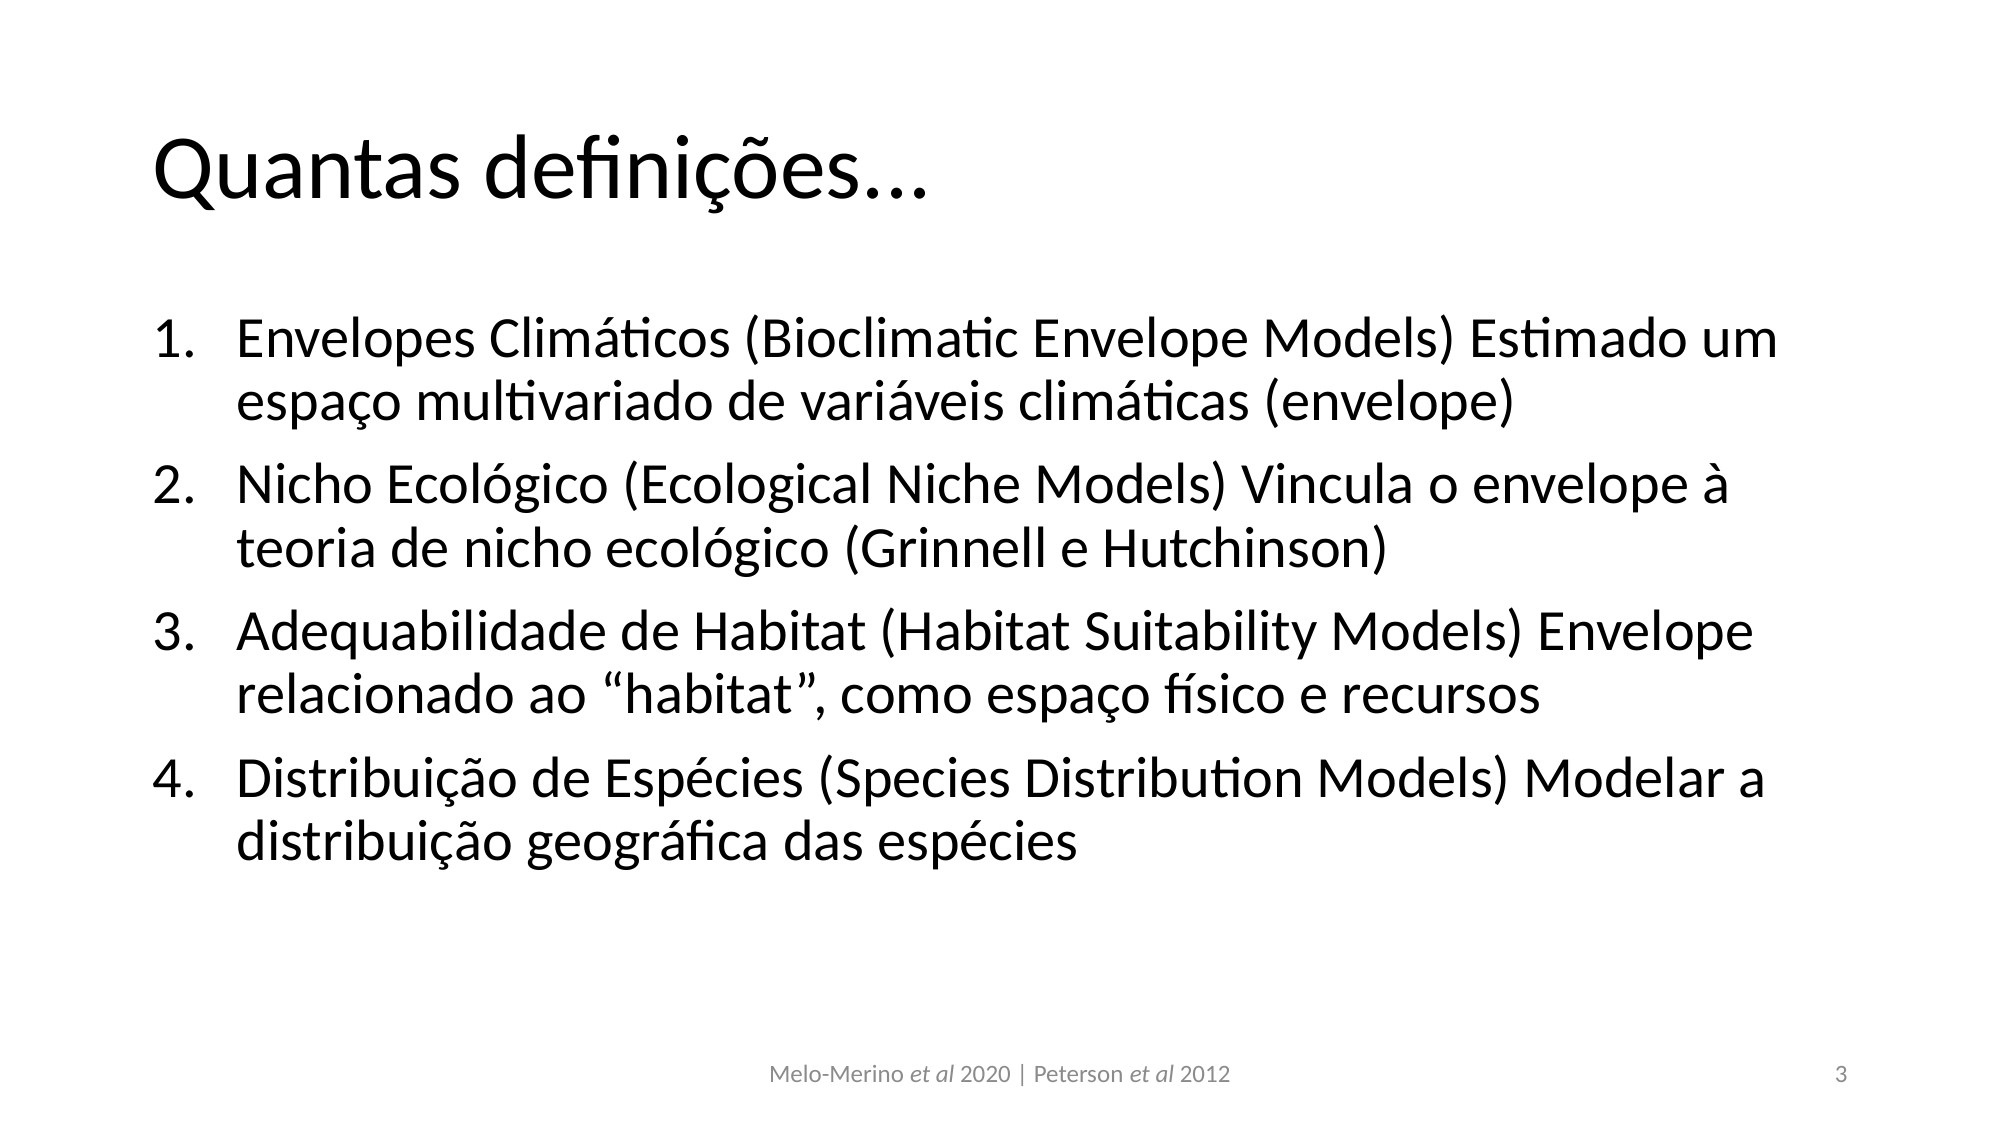

# Quantas definições...
Envelopes Climáticos (Bioclimatic Envelope Models) Estimado um espaço multivariado de variáveis climáticas (envelope)
Nicho Ecológico (Ecological Niche Models) Vincula o envelope à teoria de nicho ecológico (Grinnell e Hutchinson)
Adequabilidade de Habitat (Habitat Suitability Models) Envelope relacionado ao “habitat”, como espaço físico e recursos
Distribuição de Espécies (Species Distribution Models) Modelar a distribuição geográfica das espécies
Melo-Merino et al 2020 | Peterson et al 2012
3